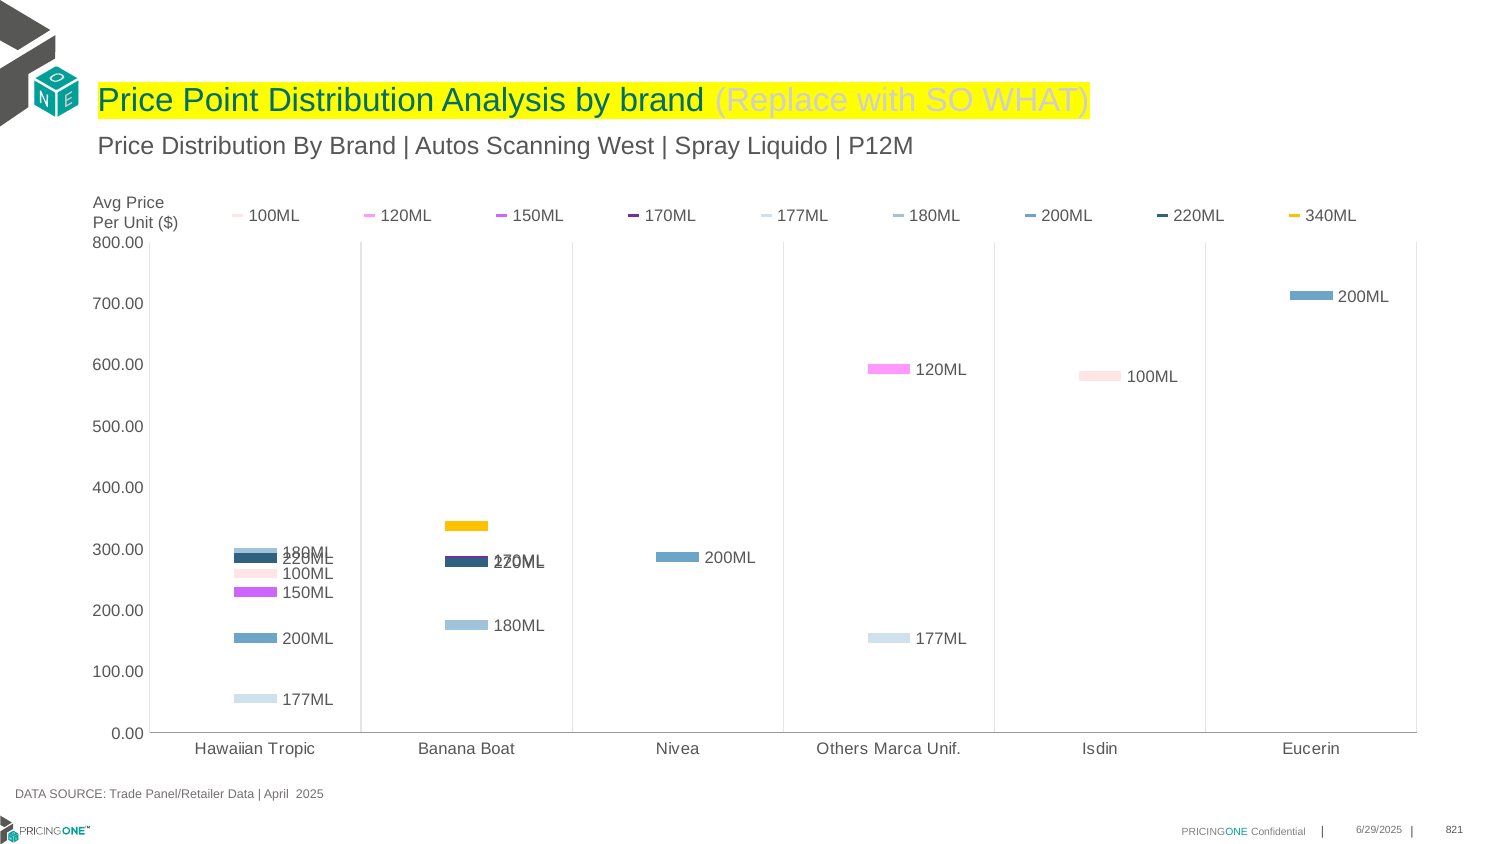

# Price Point Distribution Analysis by brand (Replace with SO WHAT)
Price Distribution By Brand | Autos Scanning West | Spray Liquido | P12M

### Chart

| Category | 100ML | 120ML | 150ML | 170ML | 177ML | 180ML | 200ML | 220ML | 340ML |
|---|---|---|---|---|---|---|---|---|---|
| Hawaiian Tropic | 259.9619 | None | 229.5851 | None | 55.3333 | 293.6605 | 154.3641 | 284.7711 | None |
| Banana Boat | None | None | None | 280.6336 | None | 175.5217 | None | 277.3094 | 337.1268 |
| Nivea | None | None | None | None | None | None | 286.3473 | None | None |
| Others Marca Unif. | None | 593.0471 | None | None | 154.5621 | None | None | None | None |
| Isdin | 581.4377 | None | None | None | None | None | None | None | None |
| Eucerin | None | None | None | None | None | None | 712.2493 | None | None |
Avg Price
Per Unit ($)
DATA SOURCE: Trade Panel/Retailer Data | April  2025
6/29/2025
821